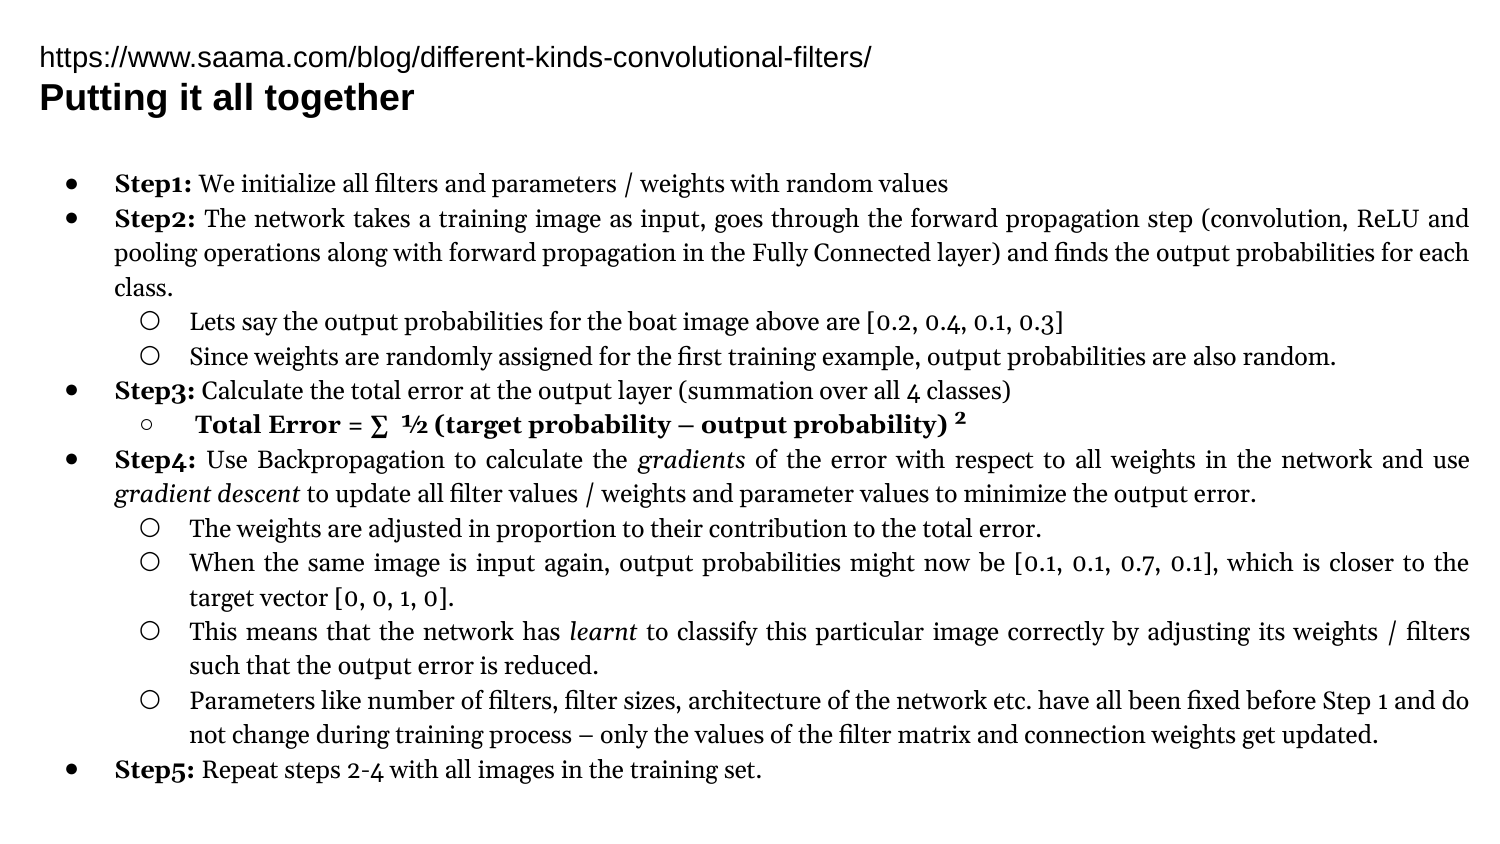

https://www.saama.com/blog/different-kinds-convolutional-filters/
Putting it all together

Step1: We initialize all filters and parameters / weights with random values
Step2: The network takes a training image as input, goes through the forward propagation step (convolution, ReLU and pooling operations along with forward propagation in the Fully Connected layer) and finds the output probabilities for each class.
Lets say the output probabilities for the boat image above are [0.2, 0.4, 0.1, 0.3]
Since weights are randomly assigned for the first training example, output probabilities are also random.
Step3: Calculate the total error at the output layer (summation over all 4 classes)
 Total Error = ∑  ½ (target probability – output probability) ²
Step4: Use Backpropagation to calculate the gradients of the error with respect to all weights in the network and use gradient descent to update all filter values / weights and parameter values to minimize the output error.
The weights are adjusted in proportion to their contribution to the total error.
When the same image is input again, output probabilities might now be [0.1, 0.1, 0.7, 0.1], which is closer to the target vector [0, 0, 1, 0].
This means that the network has learnt to classify this particular image correctly by adjusting its weights / filters such that the output error is reduced.
Parameters like number of filters, filter sizes, architecture of the network etc. have all been fixed before Step 1 and do not change during training process – only the values of the filter matrix and connection weights get updated.
Step5: Repeat steps 2-4 with all images in the training set.